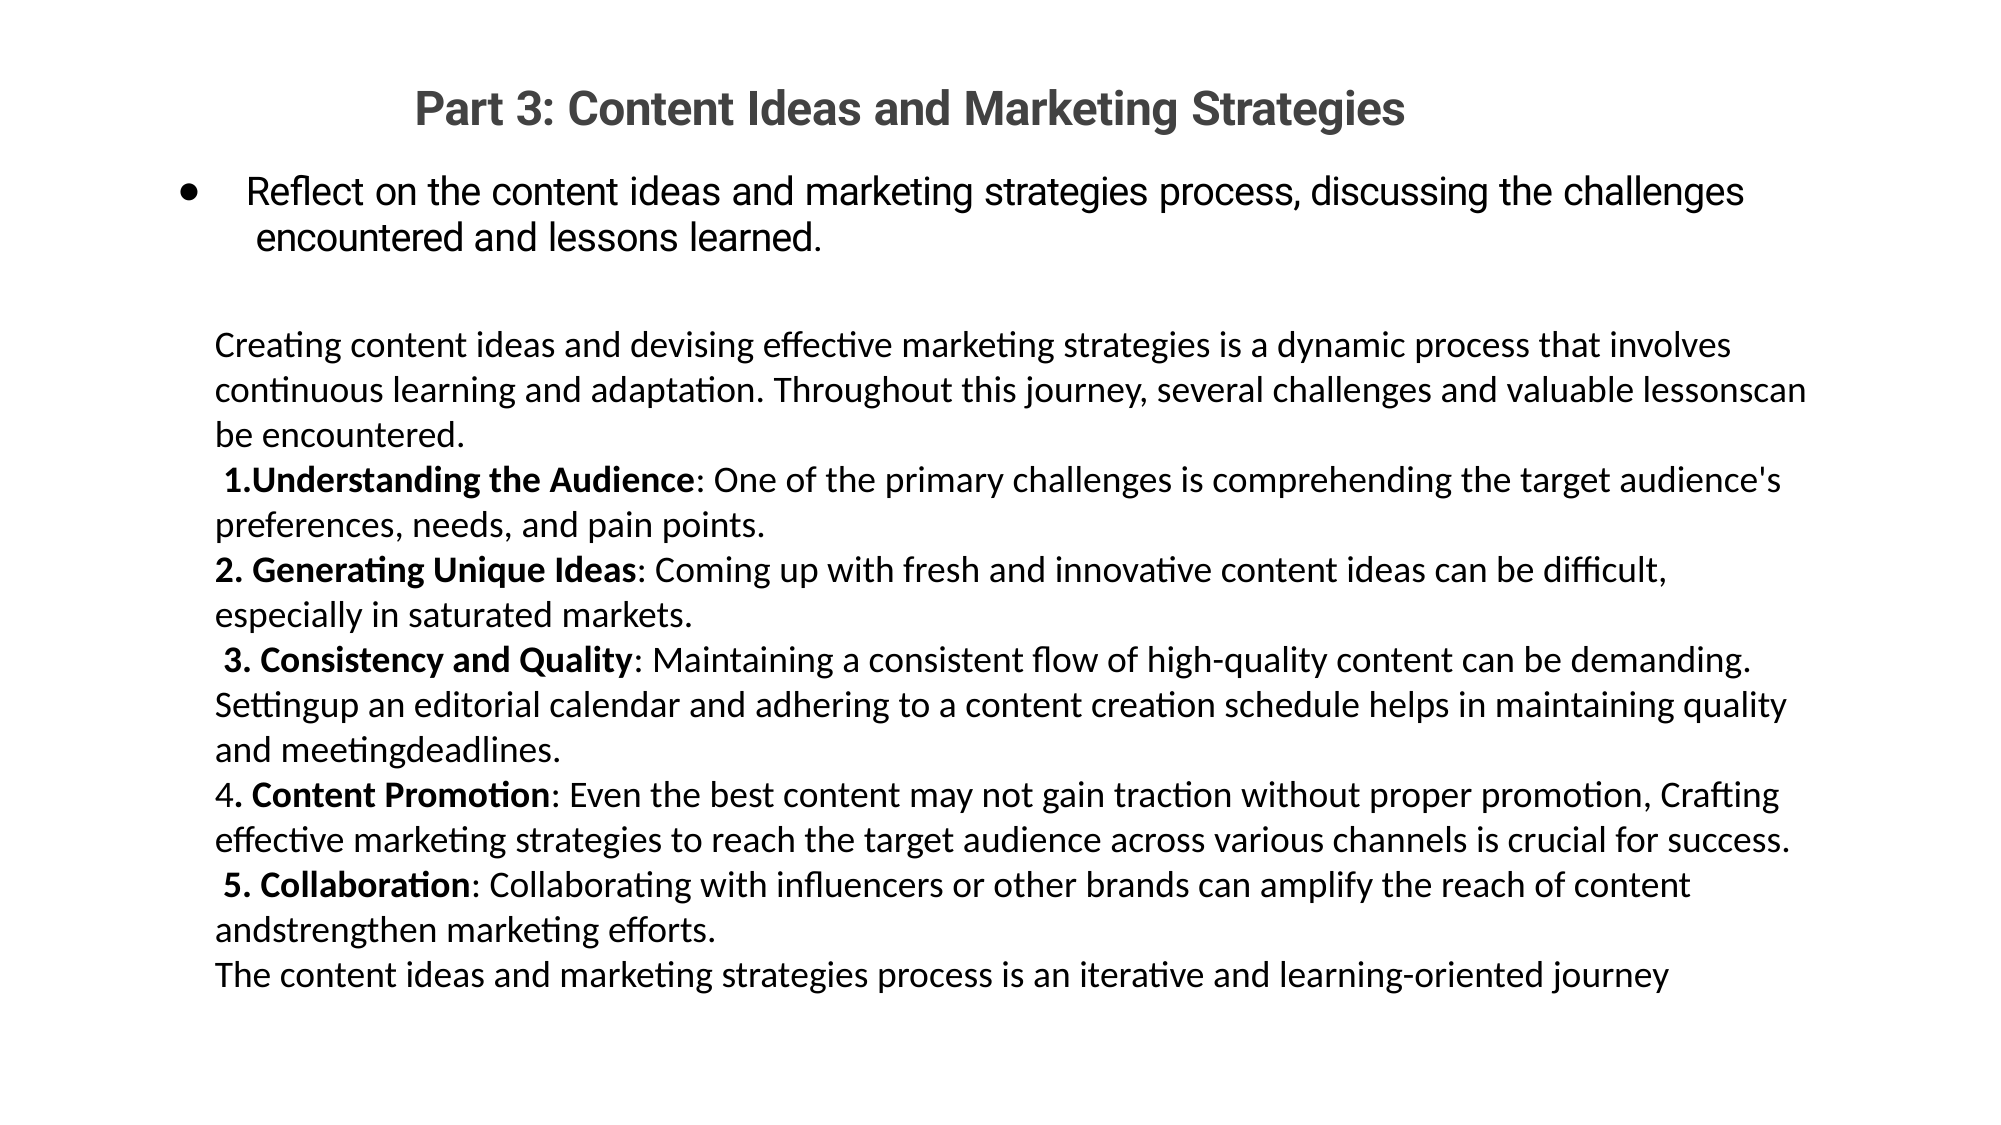

# Part 3: Content Ideas and Marketing Strategies
Reflect on the content ideas and marketing strategies process, discussing the challenges  encountered and lessons learned.
Creating content ideas and devising effective marketing strategies is a dynamic process that involves continuous learning and adaptation. Throughout this journey, several challenges and valuable lessonscan be encountered.
 1.Understanding the Audience: One of the primary challenges is comprehending the target audience's preferences, needs, and pain points.
2. Generating Unique Ideas: Coming up with fresh and innovative content ideas can be difficult, especially in saturated markets.
 3. Consistency and Quality: Maintaining a consistent flow of high-quality content can be demanding. Settingup an editorial calendar and adhering to a content creation schedule helps in maintaining quality and meetingdeadlines.
4. Content Promotion: Even the best content may not gain traction without proper promotion, Crafting effective marketing strategies to reach the target audience across various channels is crucial for success.
 5. Collaboration: Collaborating with influencers or other brands can amplify the reach of content andstrengthen marketing efforts.
The content ideas and marketing strategies process is an iterative and learning-oriented journey